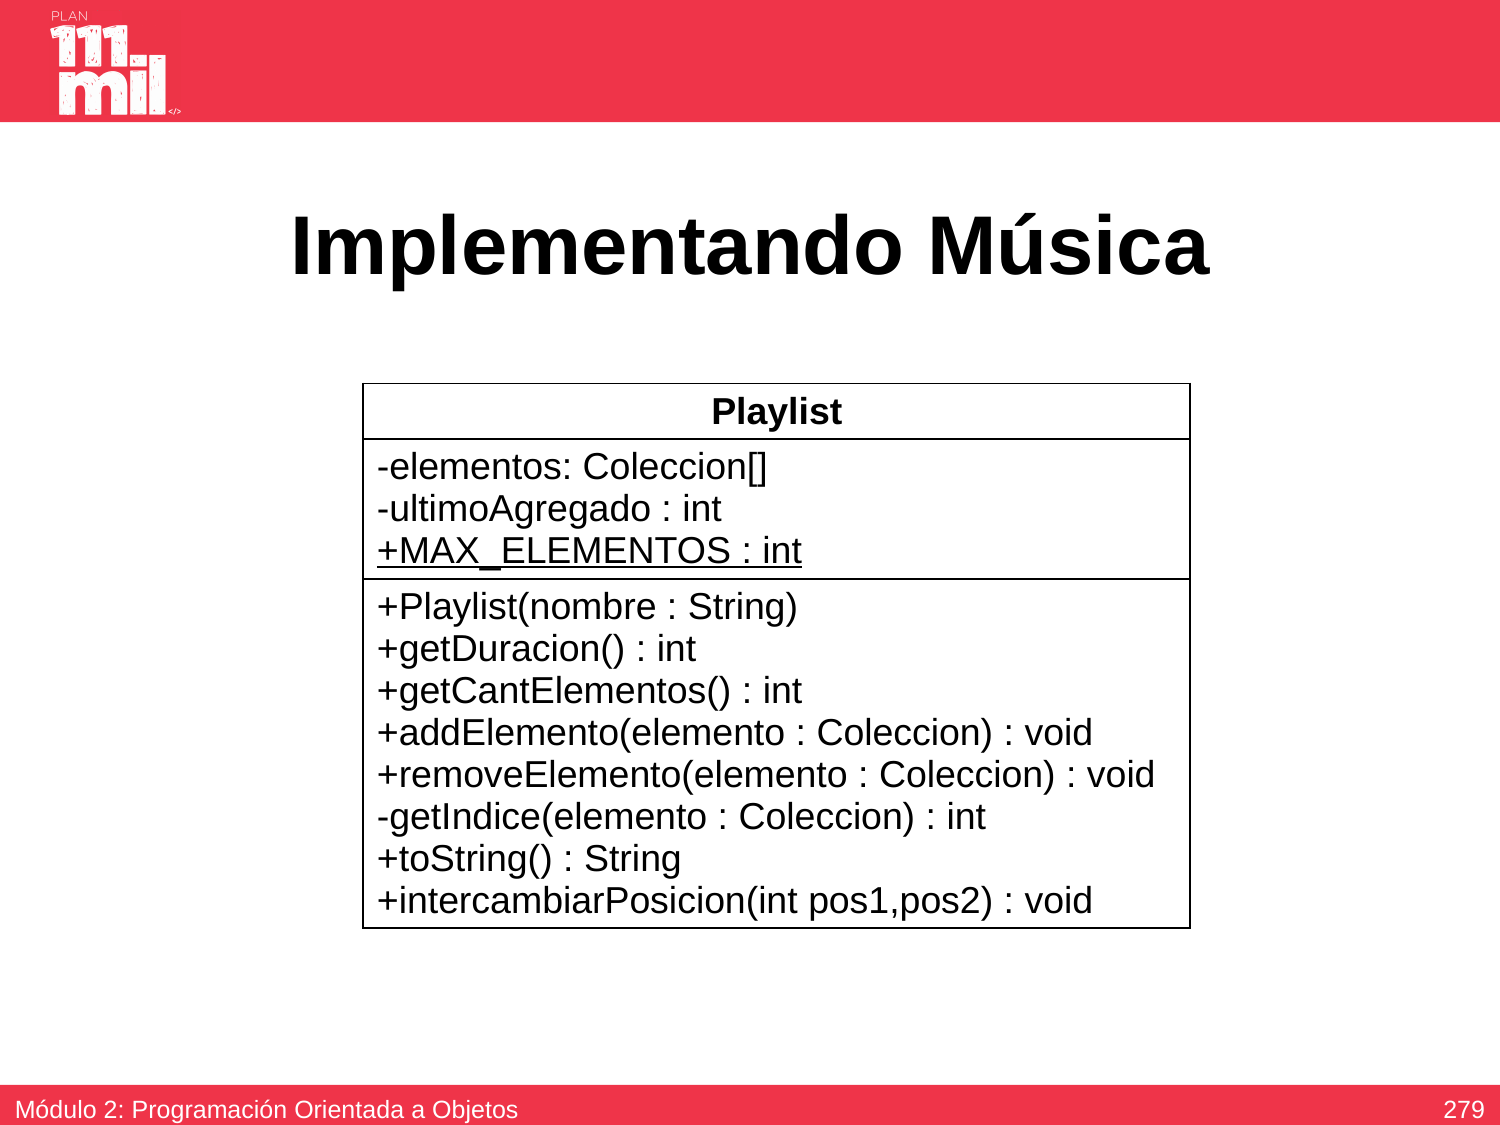

# Implementando Música
| Playlist |
| --- |
| -elementos: Coleccion[] -ultimoAgregado : int +MAX\_ELEMENTOS : int |
| +Playlist(nombre : String) +getDuracion() : int +getCantElementos() : int +addElemento(elemento : Coleccion) : void +removeElemento(elemento : Coleccion) : void -getIndice(elemento : Coleccion) : int +toString() : String +intercambiarPosicion(int pos1,pos2) : void |
279
Módulo 2: Programación Orientada a Objetos